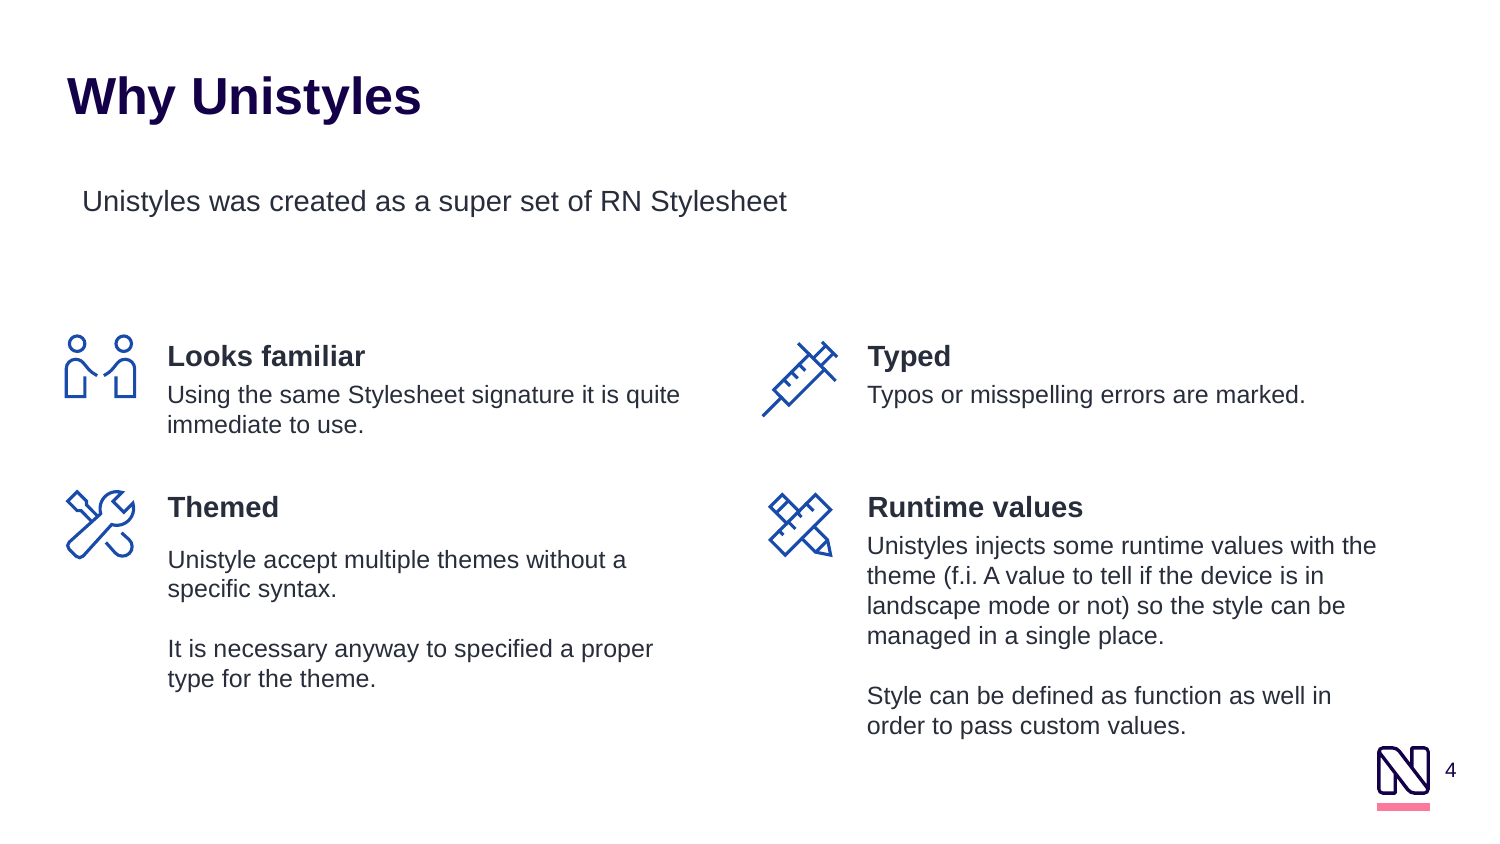

# Why Unistyles
Unistyles was created as a super set of RN Stylesheet
Looks familiar
Typed

Using the same Stylesheet signature it is quite immediate to use.
Typos or misspelling errors are marked.
Themed

Runtime values

Unistyles injects some runtime values with the theme (f.i. A value to tell if the device is in landscape mode or not) so the style can be managed in a single place.

Style can be defined as function as well in order to pass custom values.
Unistyle accept multiple themes without a specific syntax.

It is necessary anyway to specified a proper type for the theme.